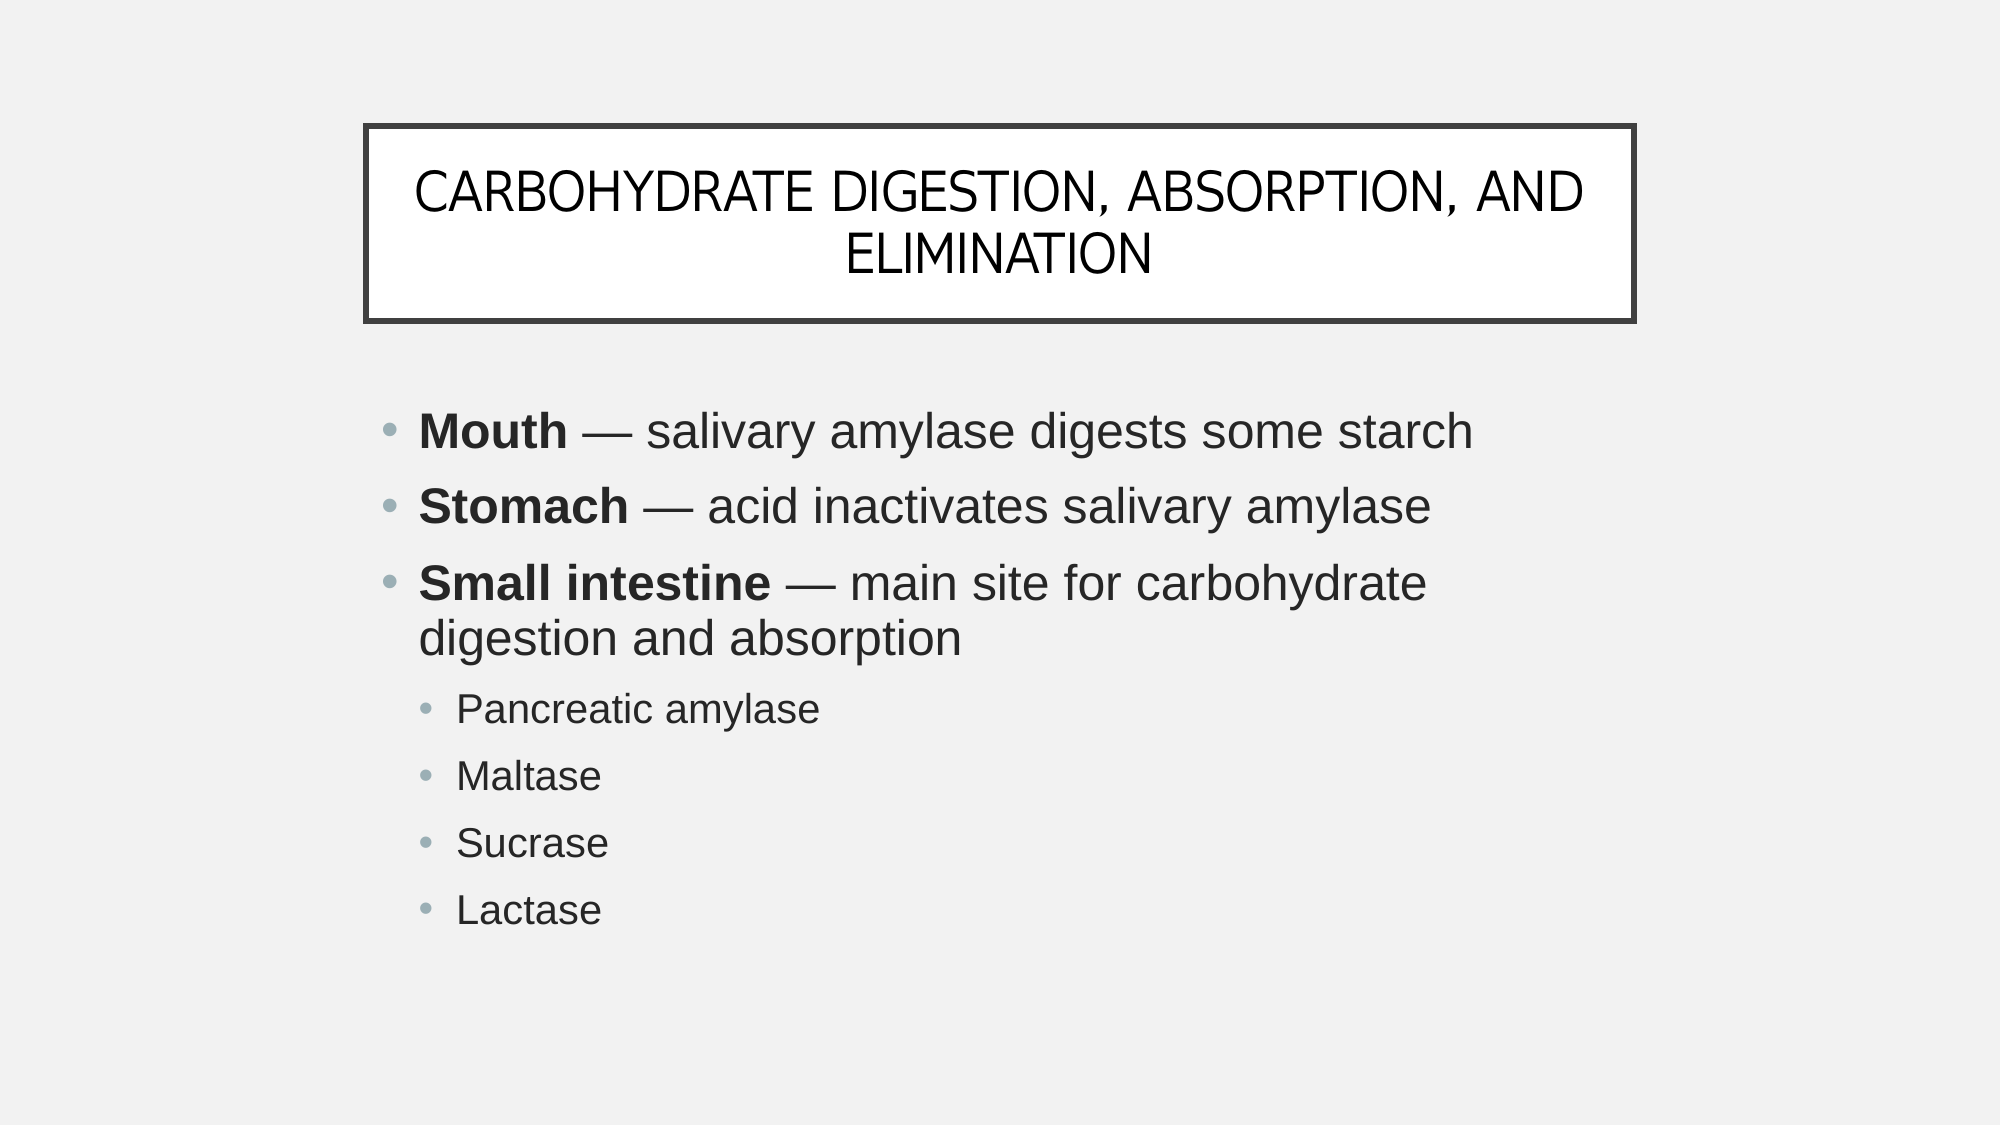

# CARBOHYDRATE DIGESTION, ABSORPTION, AND ELIMINATION
Mouth — salivary amylase digests some starch
Stomach — acid inactivates salivary amylase
Small intestine — main site for carbohydrate digestion and absorption
Pancreatic amylase
Maltase
Sucrase
Lactase